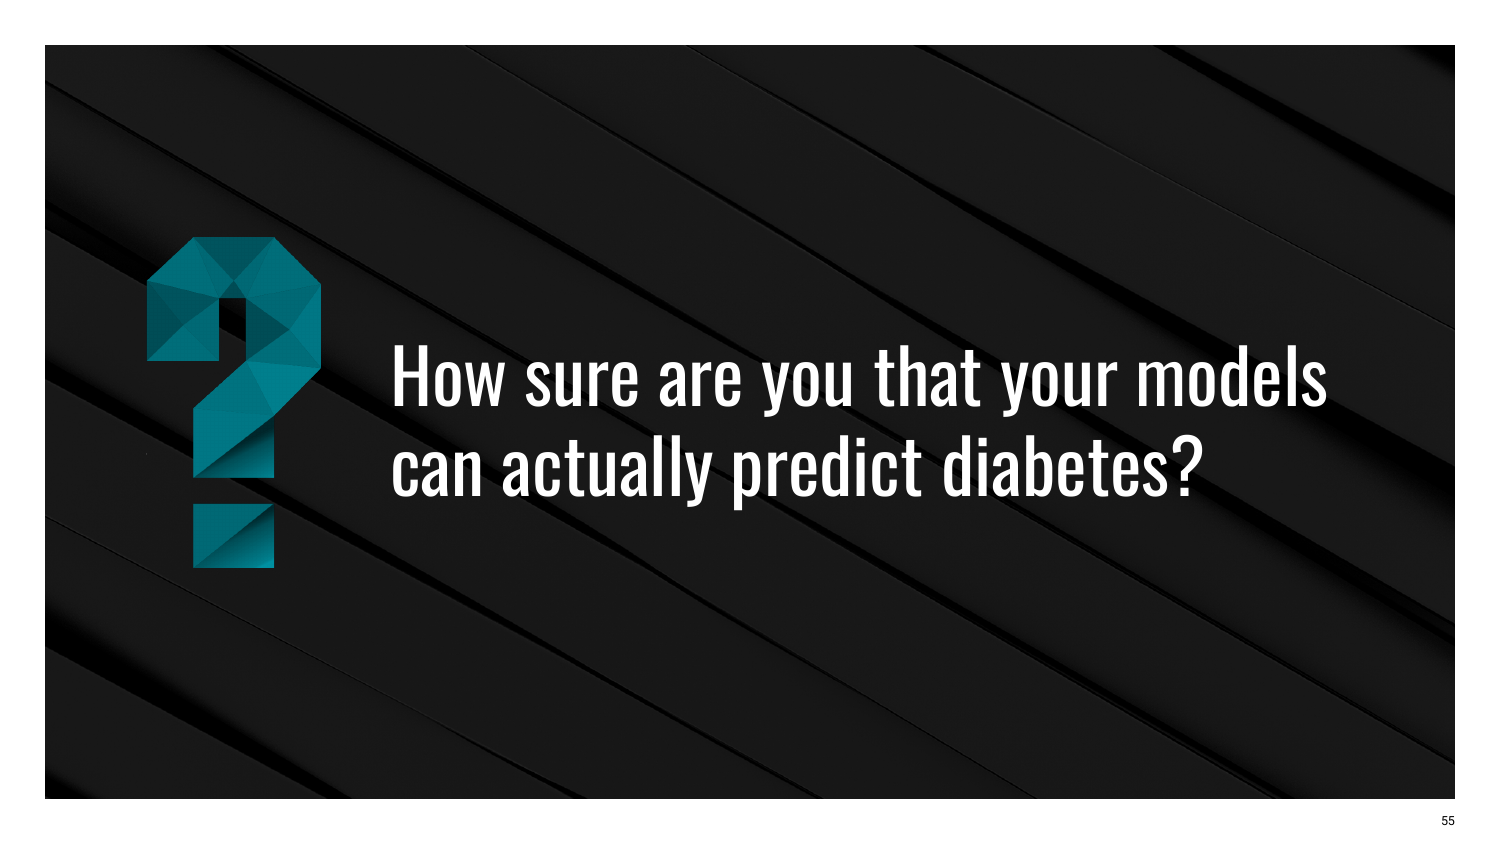

# How sure are you that your models can actually predict diabetes?

55